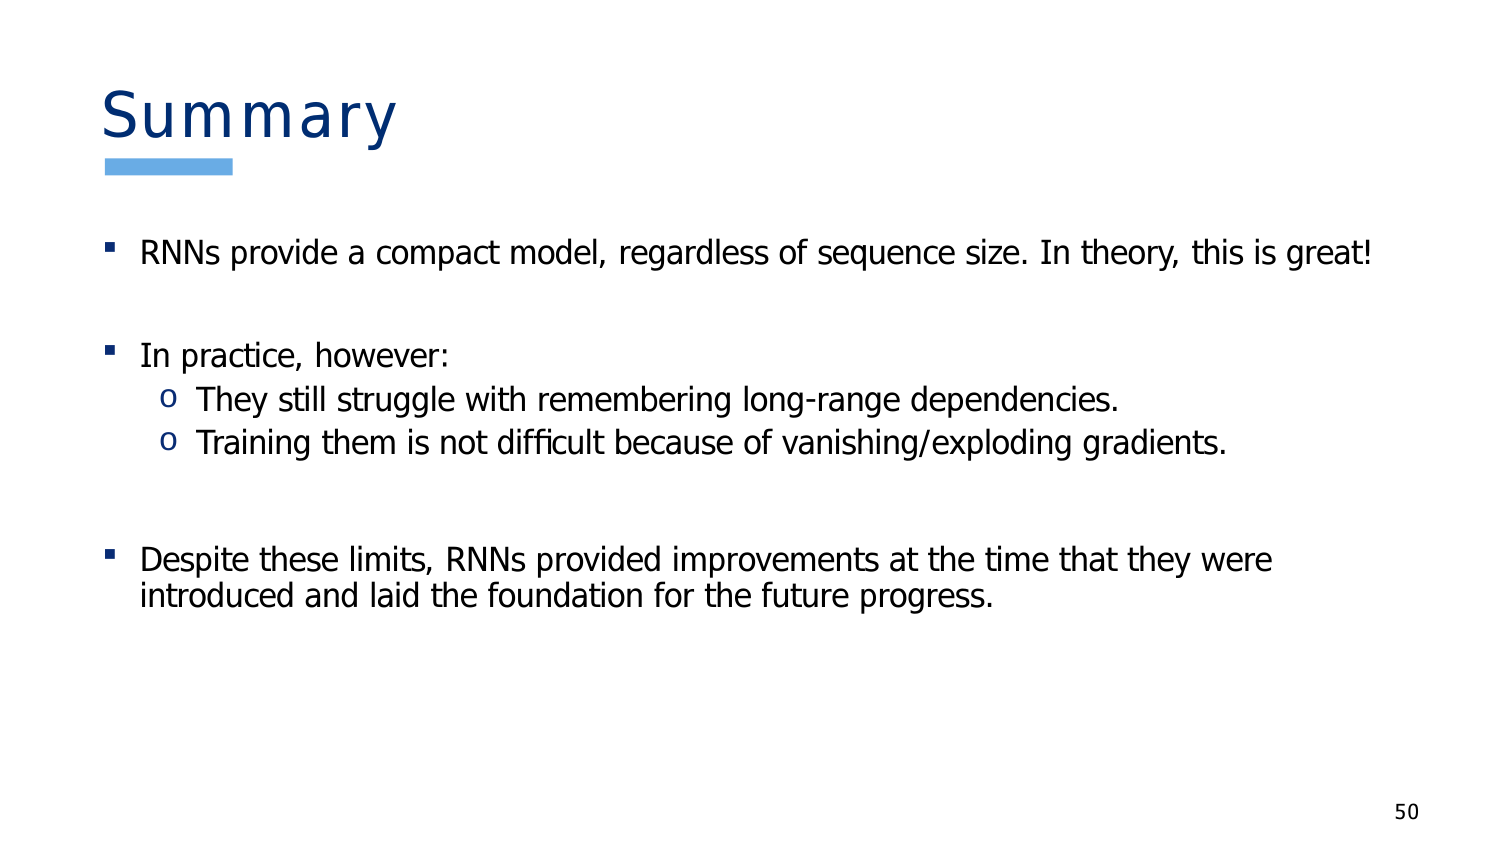

# Summary
RNNs provide a compact model, regardless of sequence size. In theory, this is great!

In practice, however:
They still struggle with remembering long-range dependencies.
Training them is not difficult because of vanishing/exploding gradients.

Despite these limits, RNNs provided improvements at the time that they were introduced and laid the foundation for the future progress.